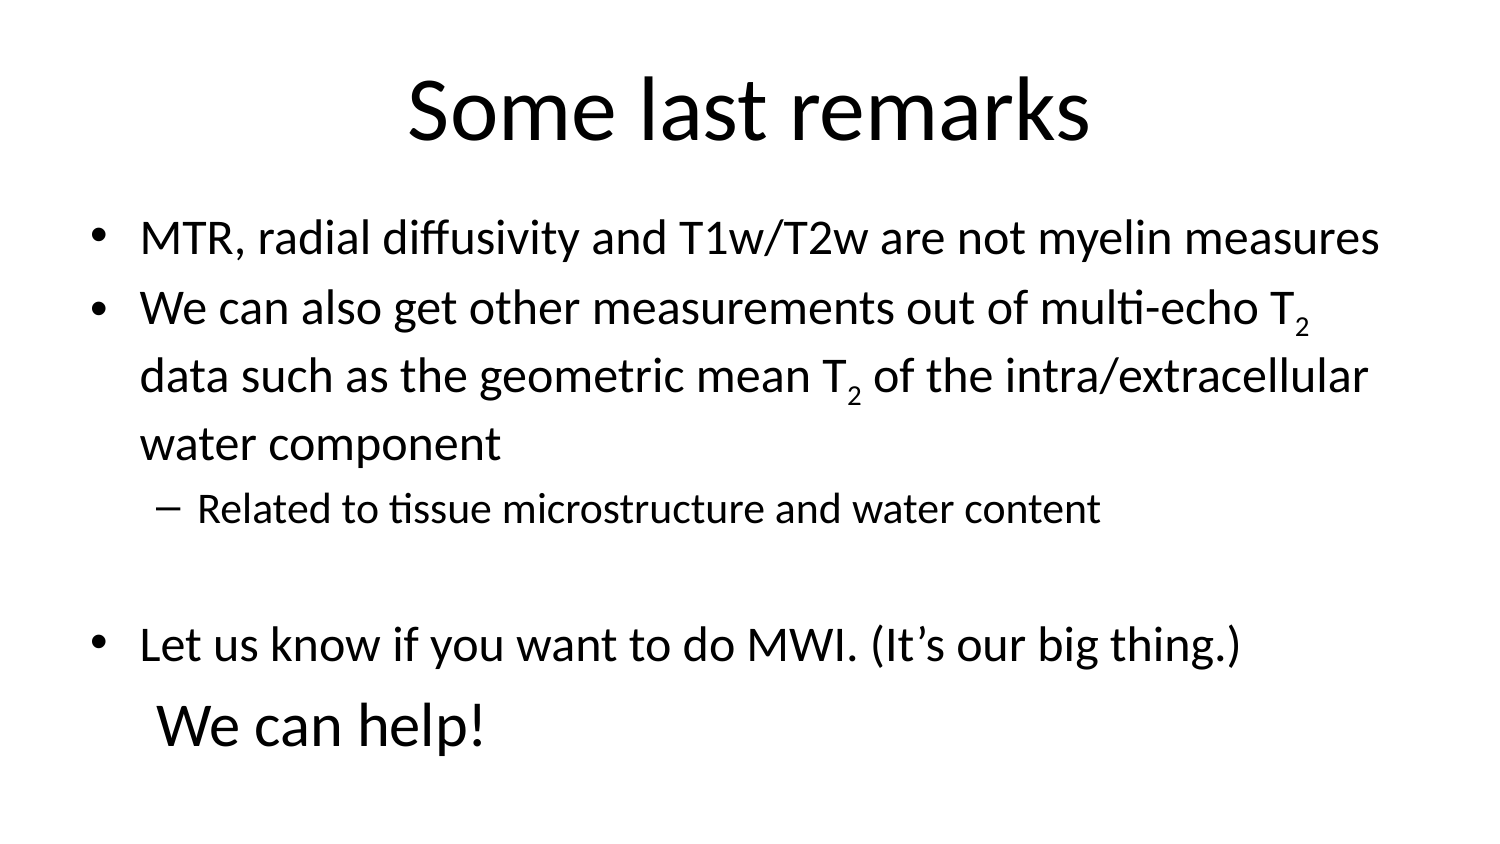

# Some last remarks
MTR, radial diffusivity and T1w/T2w are not myelin measures
We can also get other measurements out of multi-echo T2 data such as the geometric mean T2 of the intra/extracellular water component
Related to tissue microstructure and water content

Let us know if you want to do MWI. (It’s our big thing.)
			We can help!